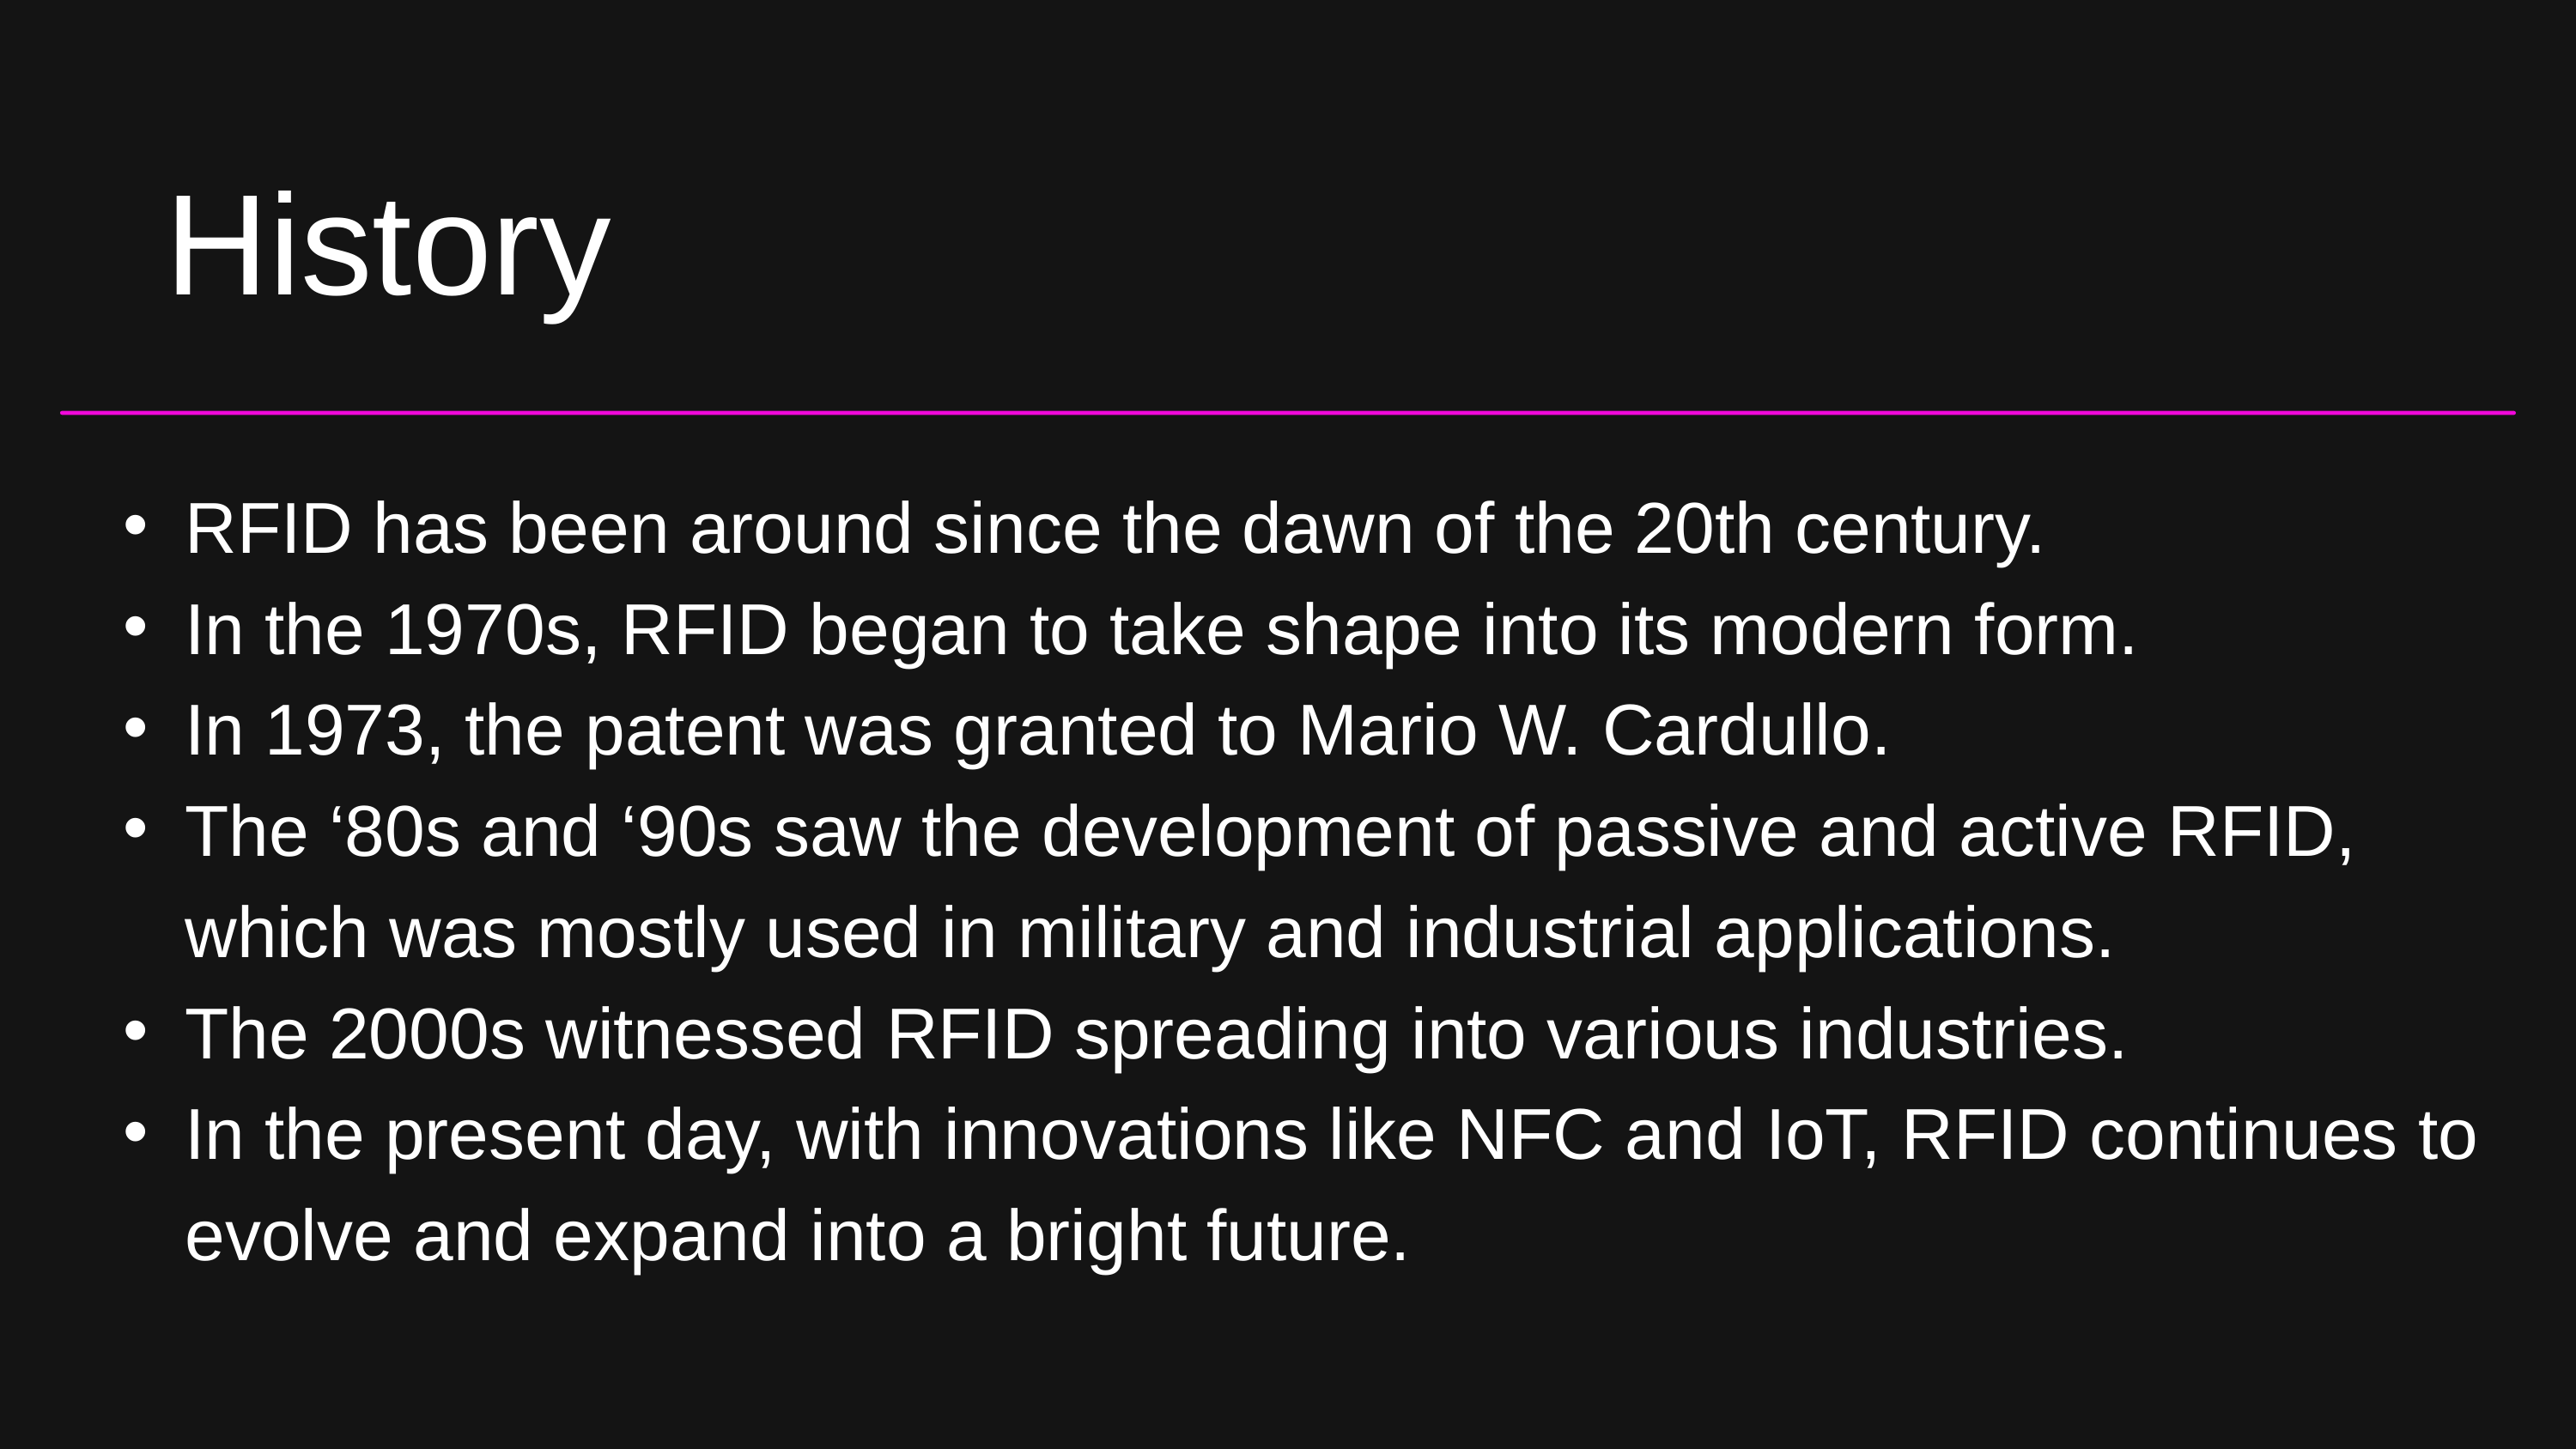

History

RFID has been around since the dawn of the 20th century.
In the 1970s, RFID began to take shape into its modern form.
In 1973, the patent was granted to Mario W. Cardullo.
The ‘80s and ‘90s saw the development of passive and active RFID, which was mostly used in military and industrial applications.
The 2000s witnessed RFID spreading into various industries.
In the present day, with innovations like NFC and IoT, RFID continues to evolve and expand into a bright future.